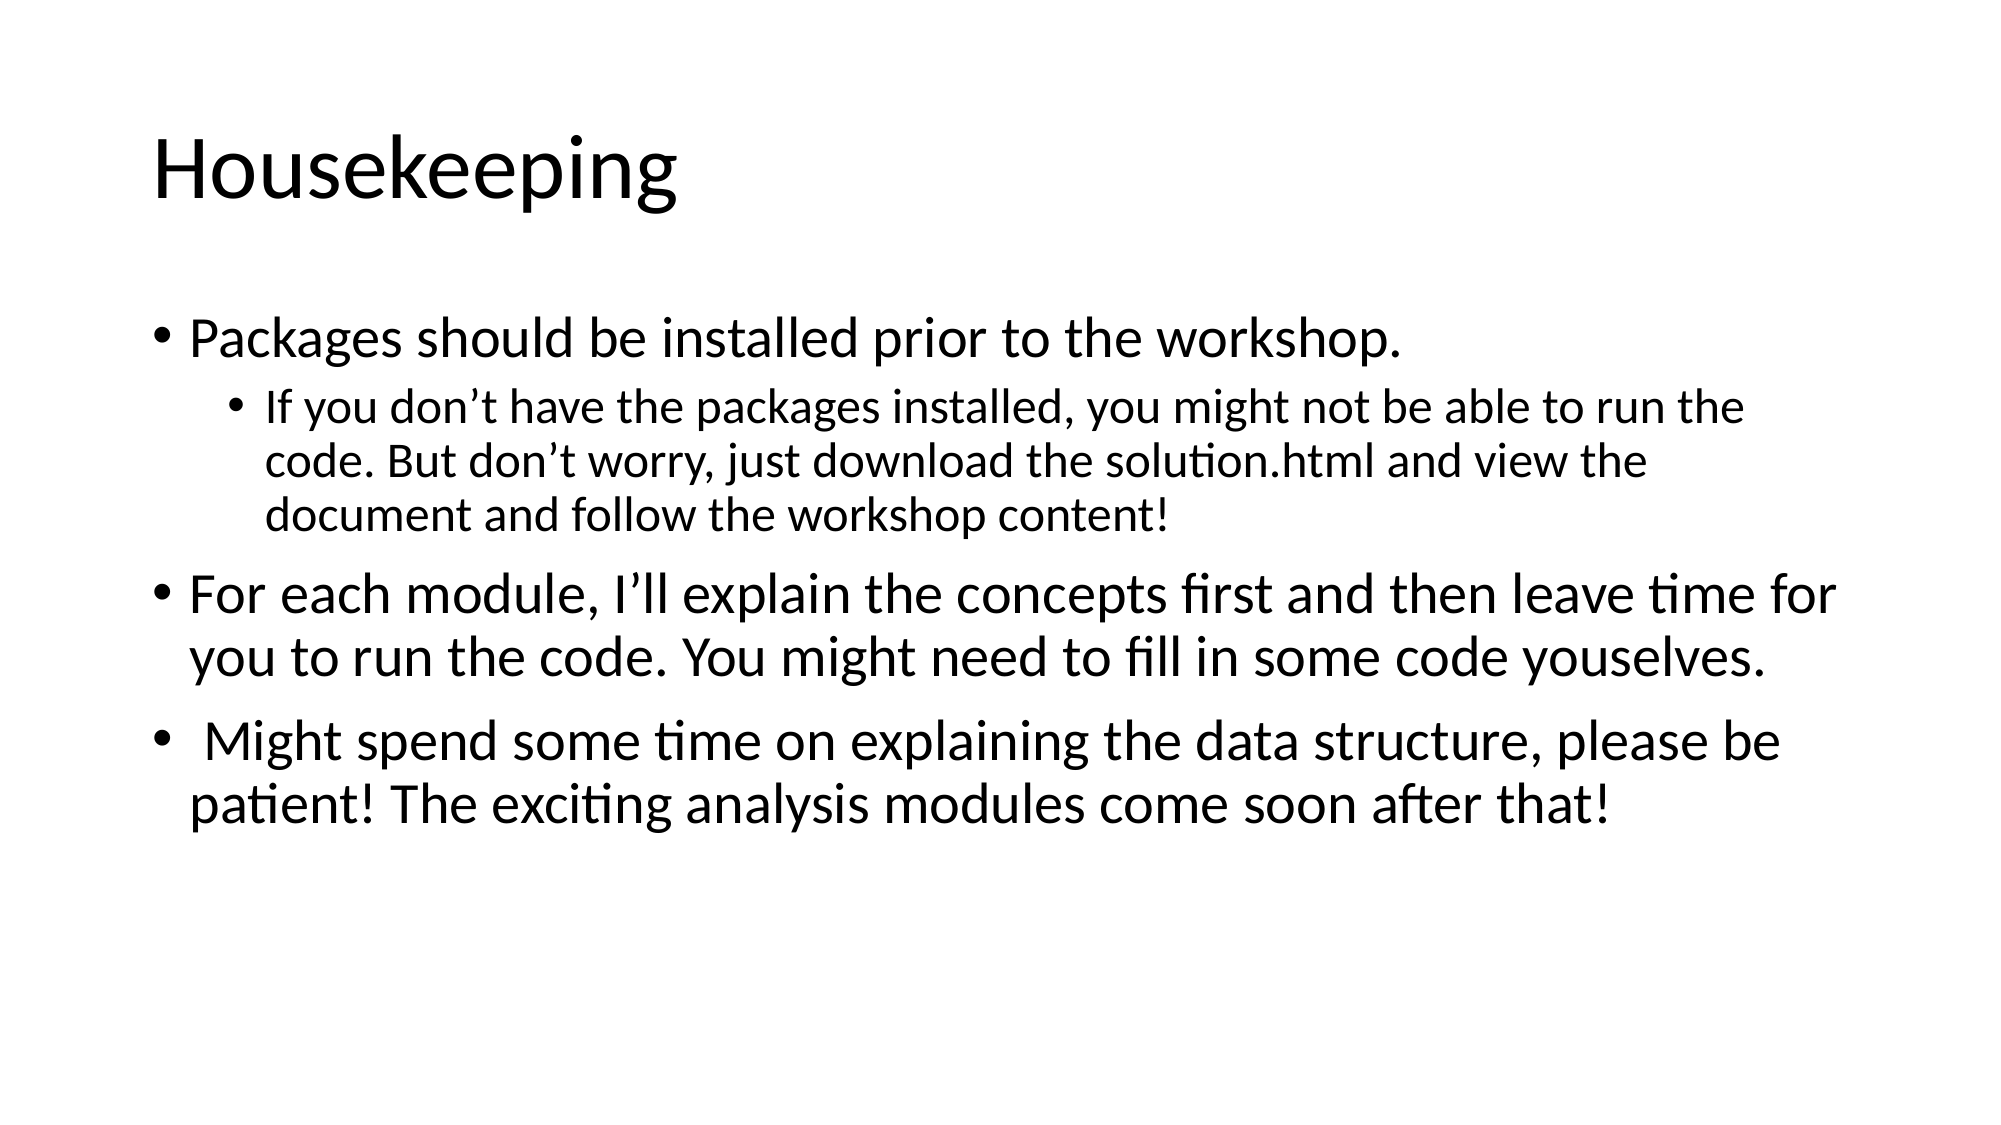

# Housekeeping
Packages should be installed prior to the workshop.
If you don’t have the packages installed, you might not be able to run the code. But don’t worry, just download the solution.html and view the document and follow the workshop content!
For each module, I’ll explain the concepts first and then leave time for you to run the code. You might need to fill in some code youselves.
 Might spend some time on explaining the data structure, please be patient! The exciting analysis modules come soon after that!